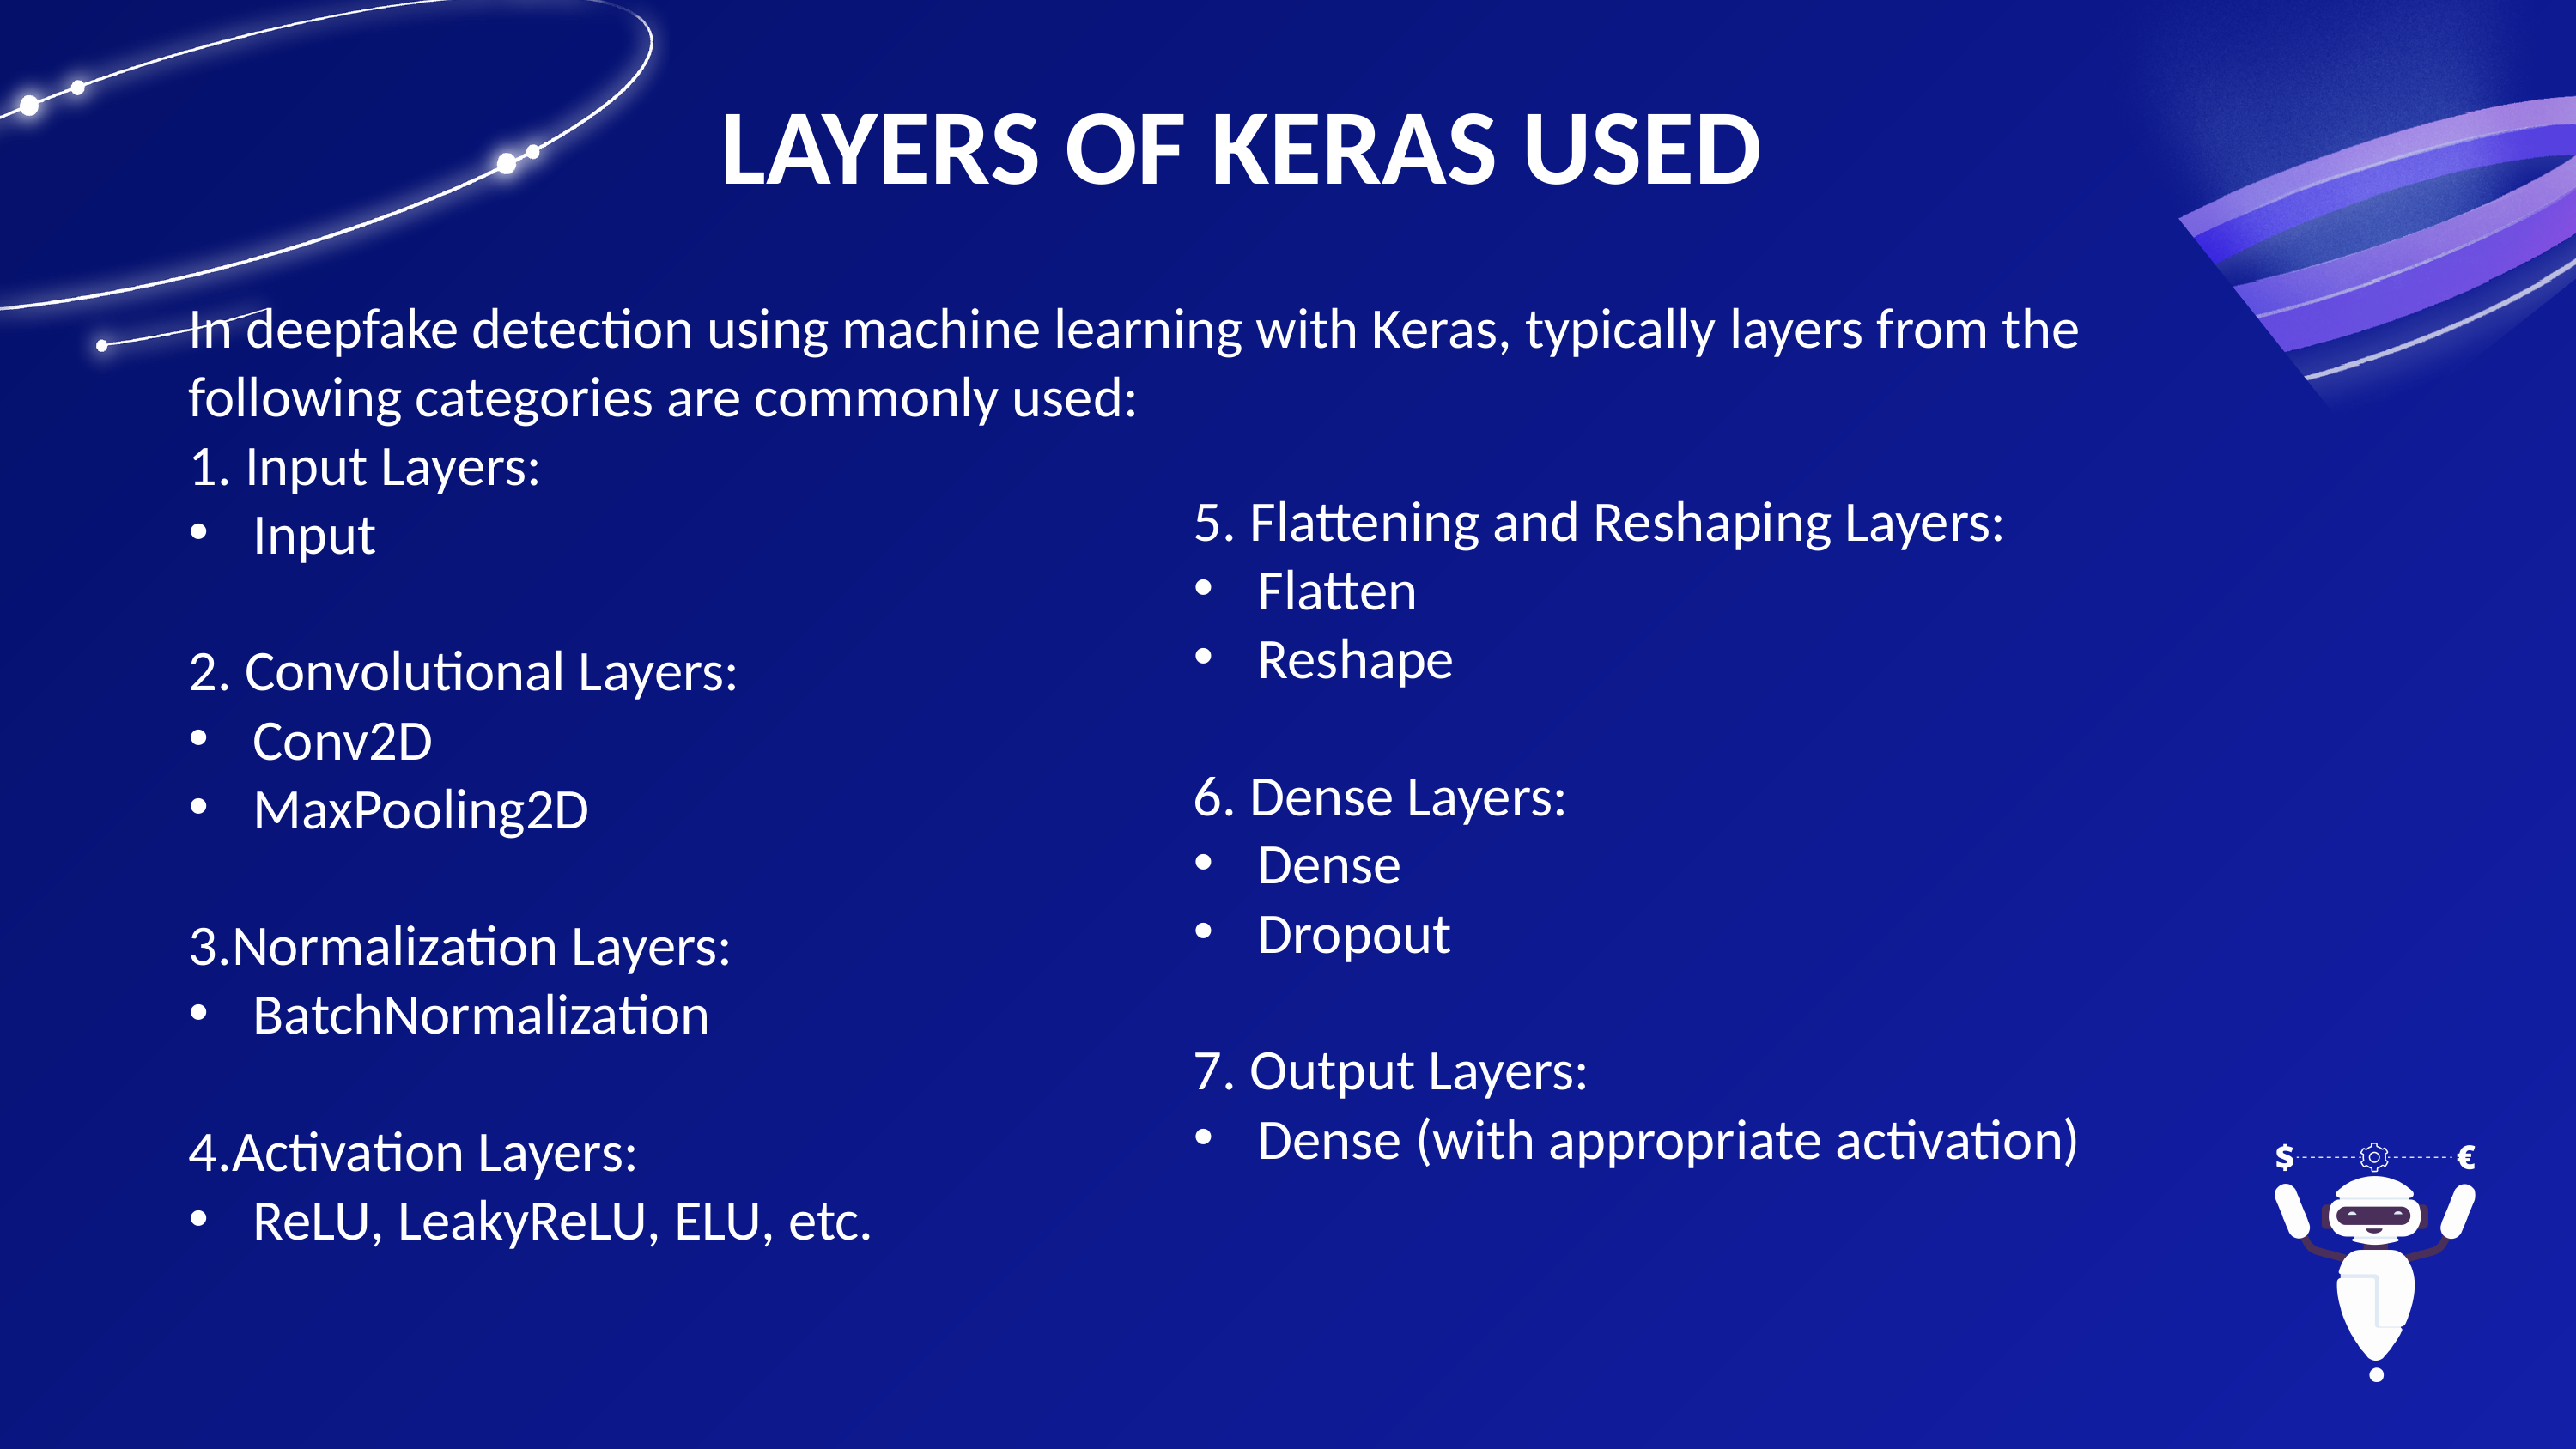

LAYERS OF KERAS USED
In deepfake detection using machine learning with Keras, typically layers from the following categories are commonly used:
1. Input Layers:
Input

2. Convolutional Layers:
Conv2D
MaxPooling2D

3.Normalization Layers:
BatchNormalization

4.Activation Layers:
ReLU, LeakyReLU, ELU, etc.

5. Flattening and Reshaping Layers:
Flatten
Reshape

6. Dense Layers:
Dense
Dropout

7. Output Layers:
Dense (with appropriate activation)